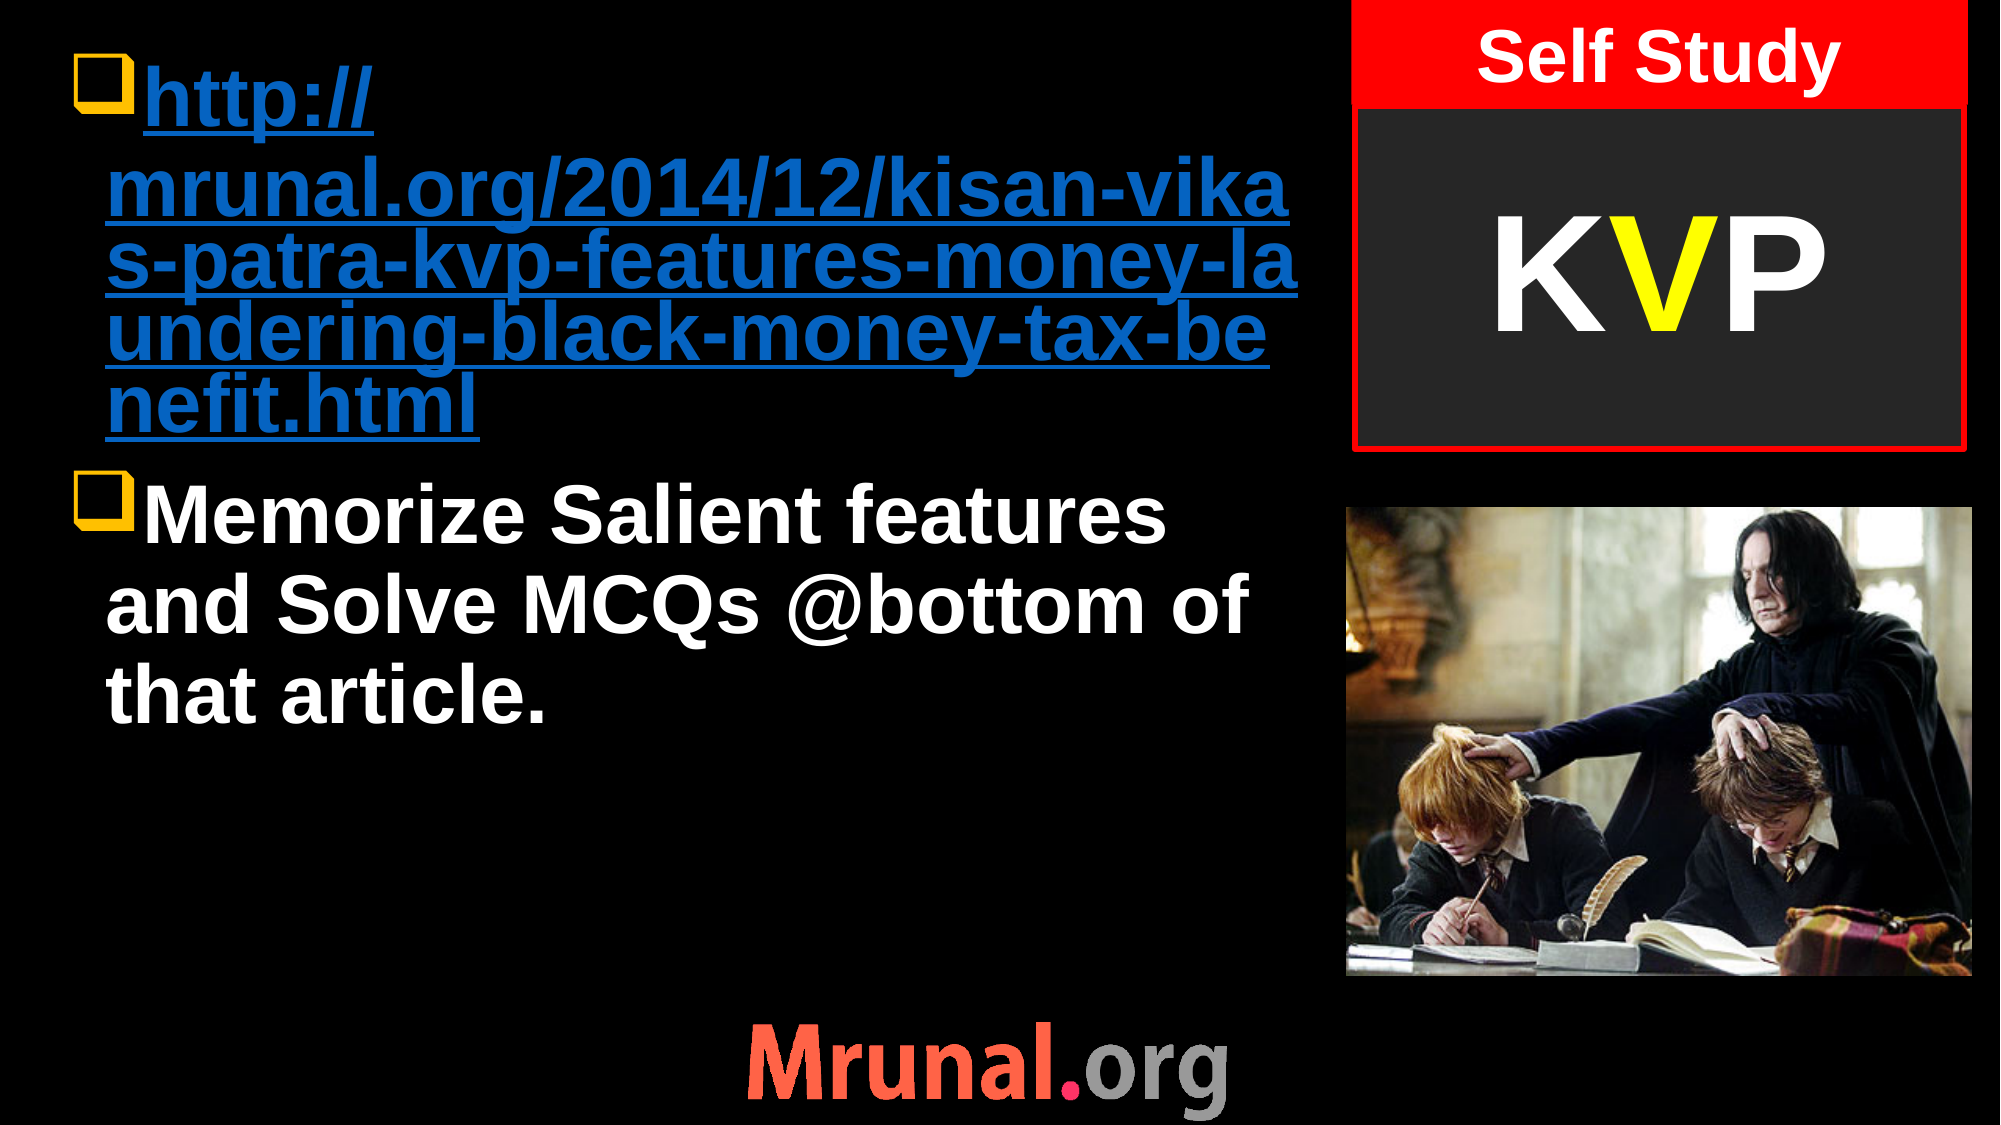

http://mrunal.org/2014/12/kisan-vikas-patra-kvp-features-money-laundering-black-money-tax-benefit.html
Memorize Salient features and Solve MCQs @bottom of that article.
# KVP